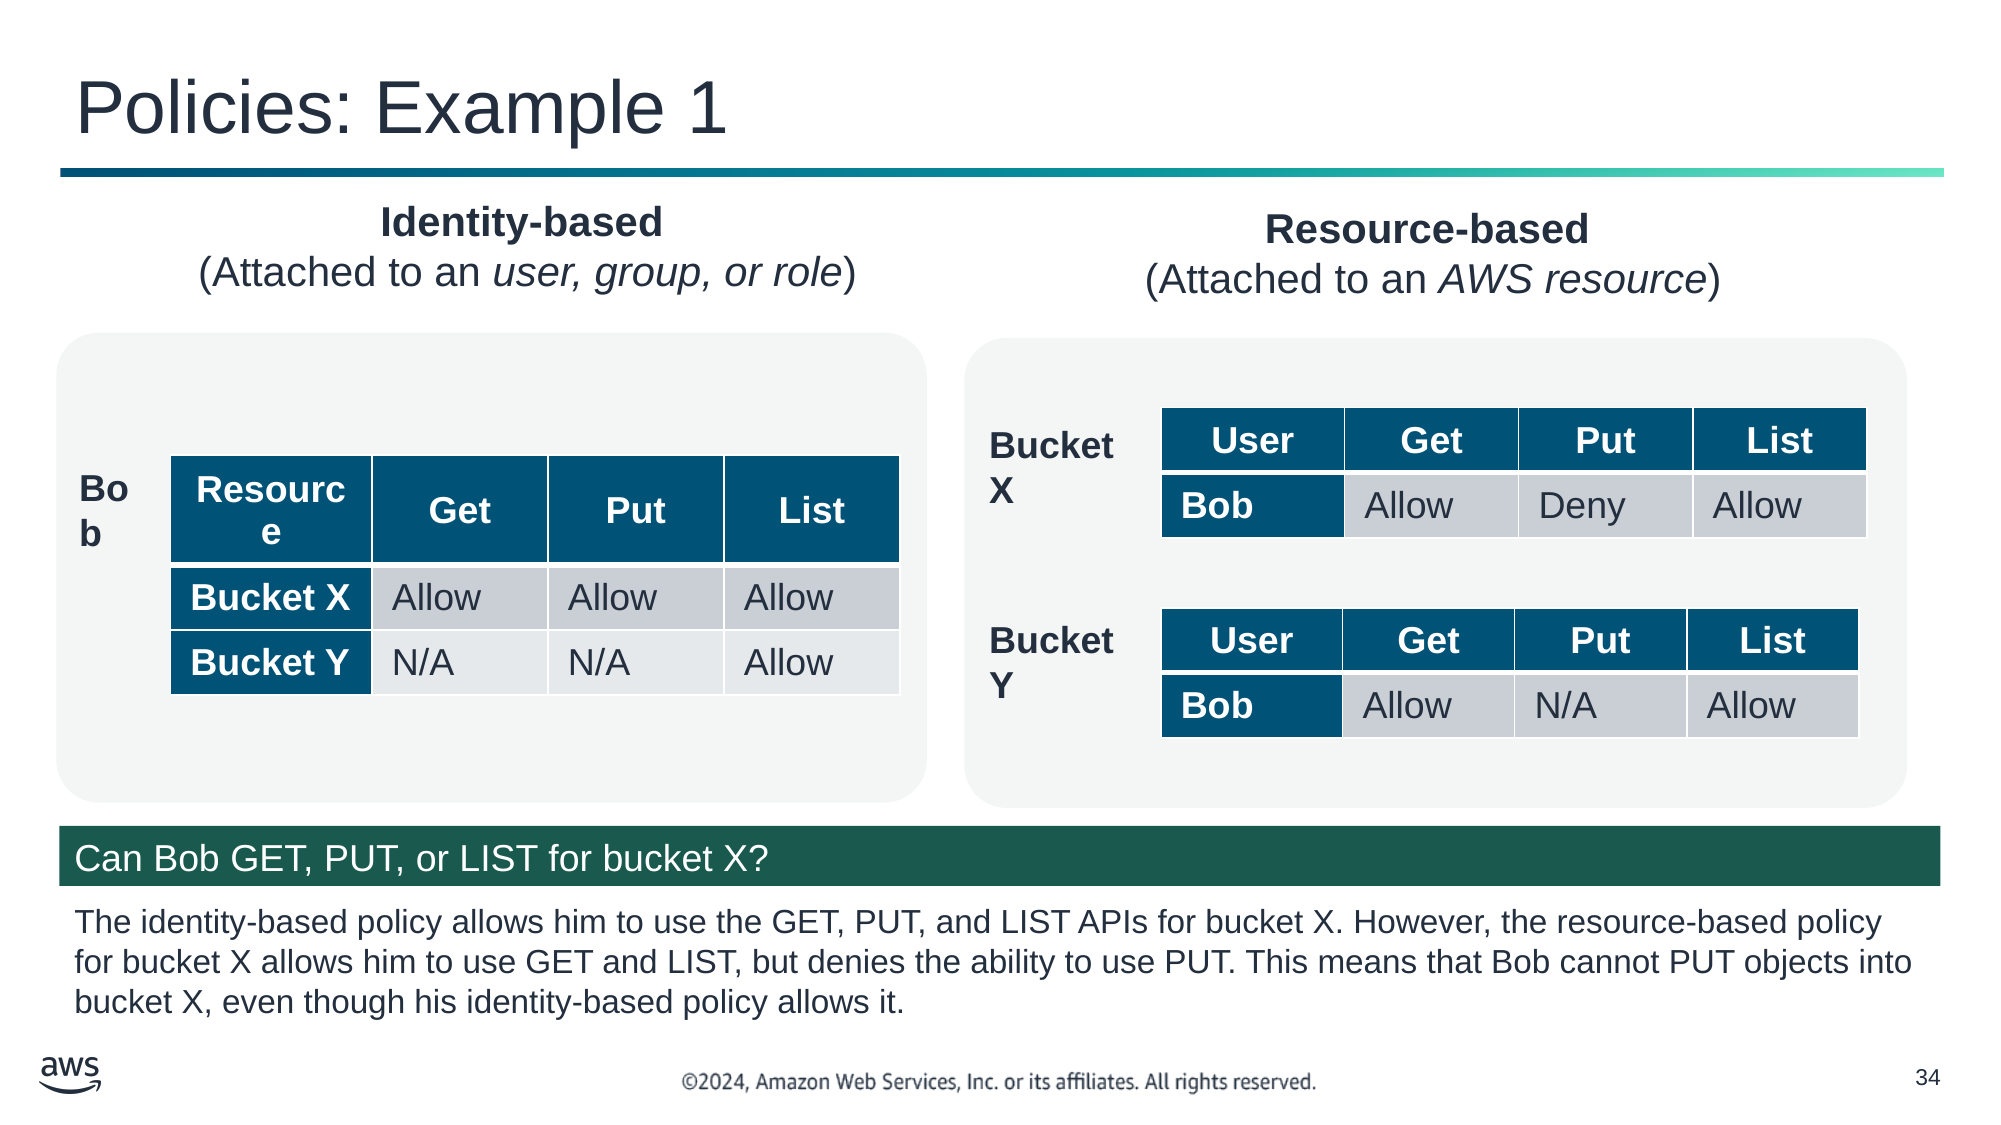

# Policies: Example 1
Identity-based
(Attached to an user, group, or role)
Resource-based
(Attached to an AWS resource)

| User | Get | Put | List |
| --- | --- | --- | --- |
| Bob | Allow | Deny | Allow |
Bucket X
| Resource | Get | Put | List |
| --- | --- | --- | --- |
| Bucket X | Allow | Allow | Allow |
| Bucket Y | N/A | N/A | Allow |
Bob
| User | Get | Put | List |
| --- | --- | --- | --- |
| Bob | Allow | N/A | Allow |
Bucket Y
Can Bob GET, PUT, or LIST for bucket X?
The identity-based policy allows him to use the GET, PUT, and LIST APIs for bucket X. However, the resource-based policy for bucket X allows him to use GET and LIST, but denies the ability to use PUT. This means that Bob cannot PUT objects into bucket X, even though his identity-based policy allows it.
34